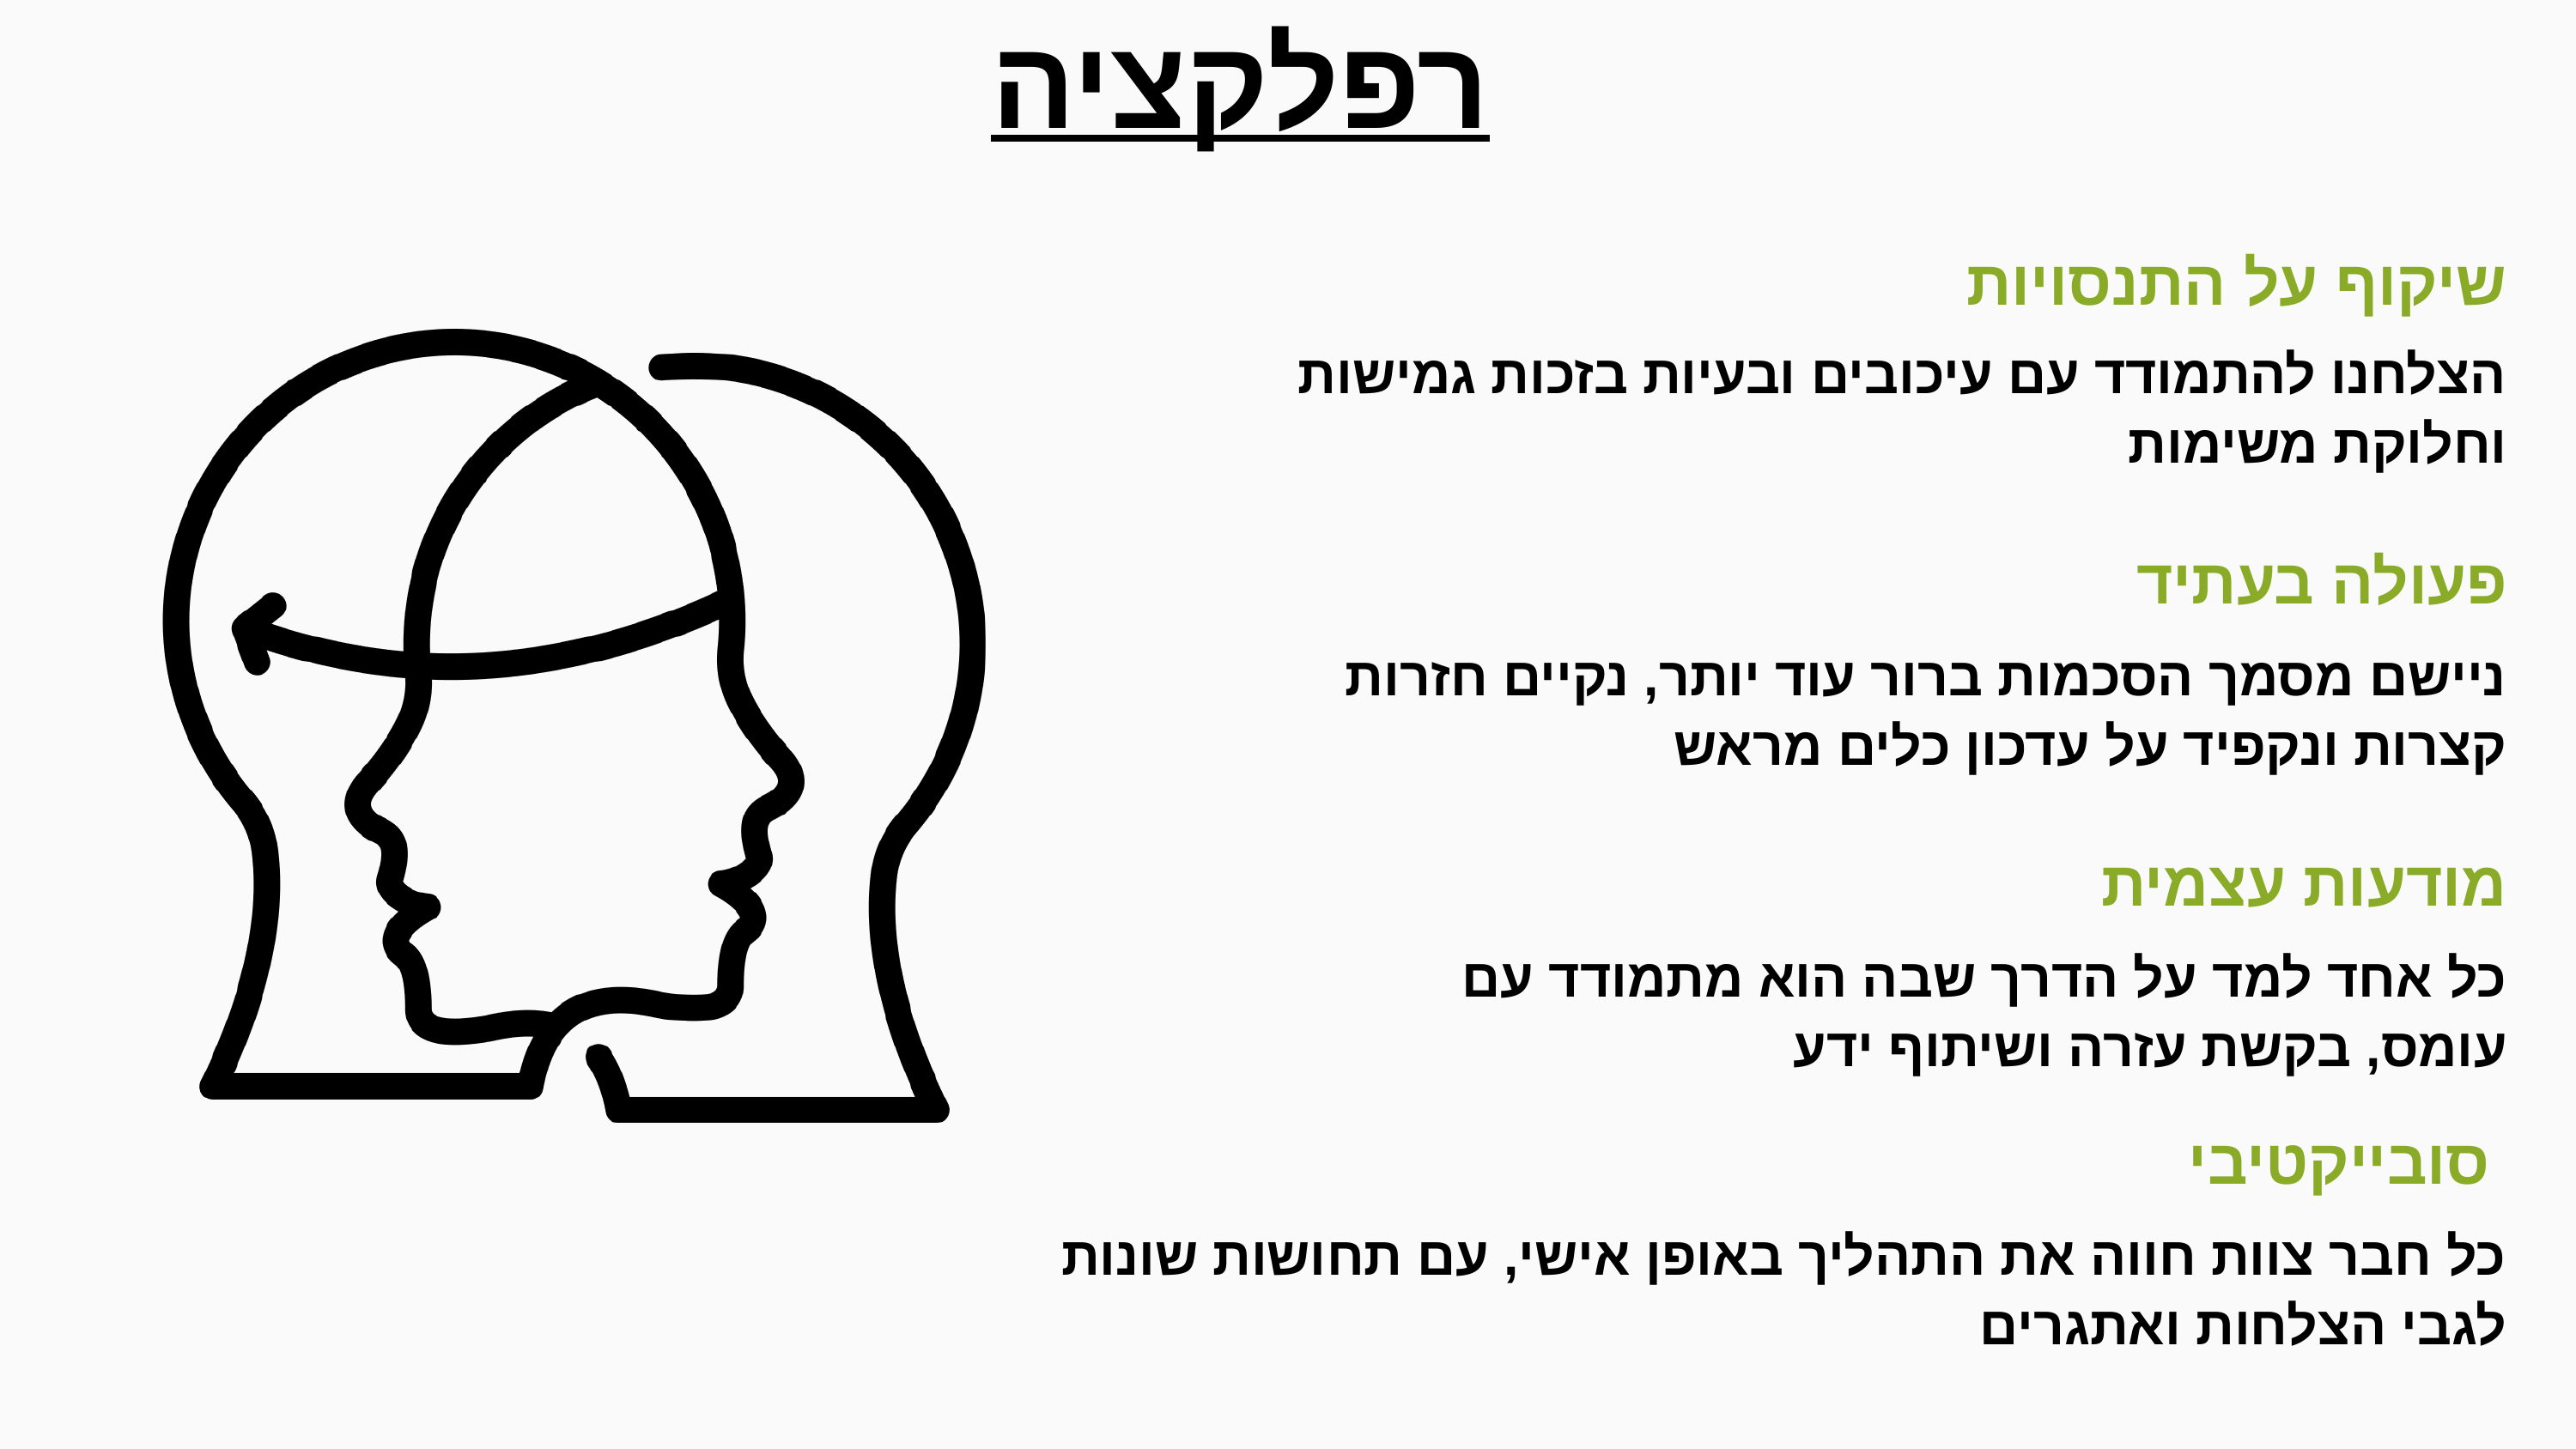

רפלקציה
שיקוף על התנסויות
הצלחנו להתמודד עם עיכובים ובעיות בזכות גמישות וחלוקת משימות

פעולה בעתיד
ניישם מסמך הסכמות ברור עוד יותר, נקיים חזרות קצרות ונקפיד על עדכון כלים מראש

מודעות עצמית
כל אחד למד על הדרך שבה הוא מתמודד עם עומס, בקשת עזרה ושיתוף ידע
סובייקטיבי
כל חבר צוות חווה את התהליך באופן אישי, עם תחושות שונות לגבי הצלחות ואתגרים